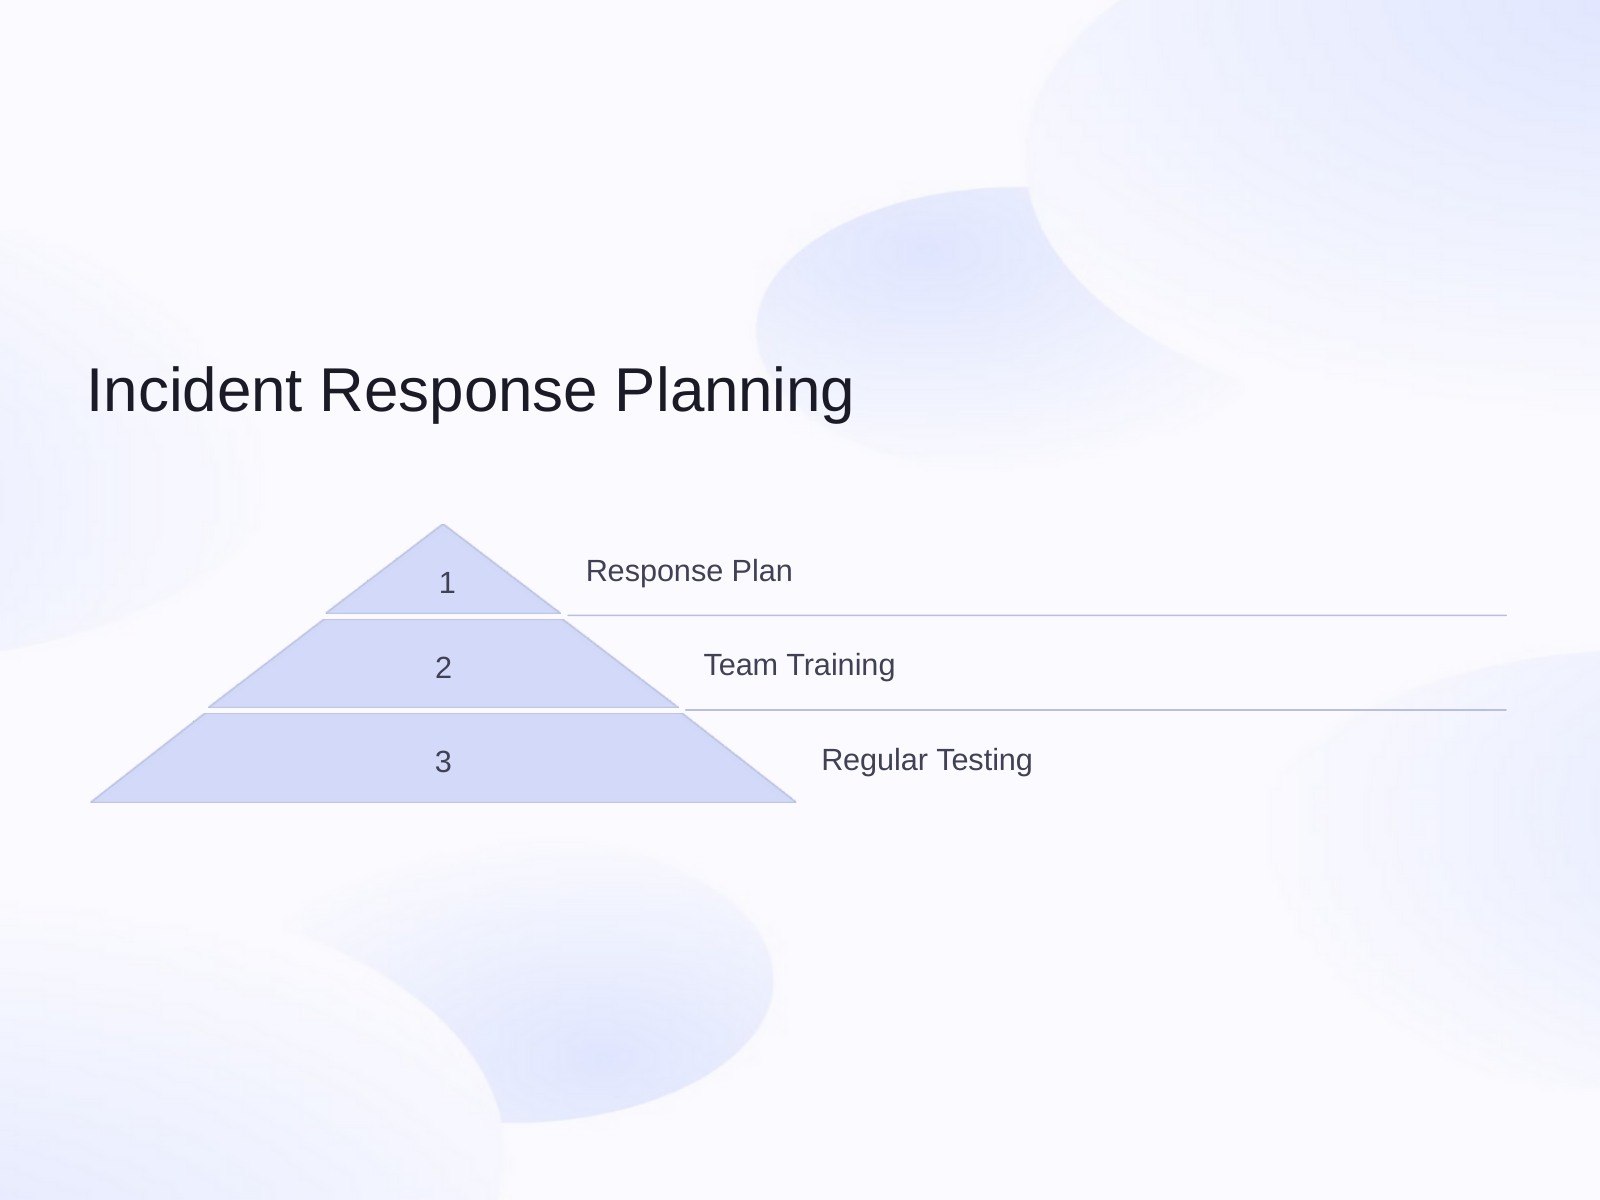

Incident Response Planning

Response Plan

1

2

Team Training

3

Regular Testing